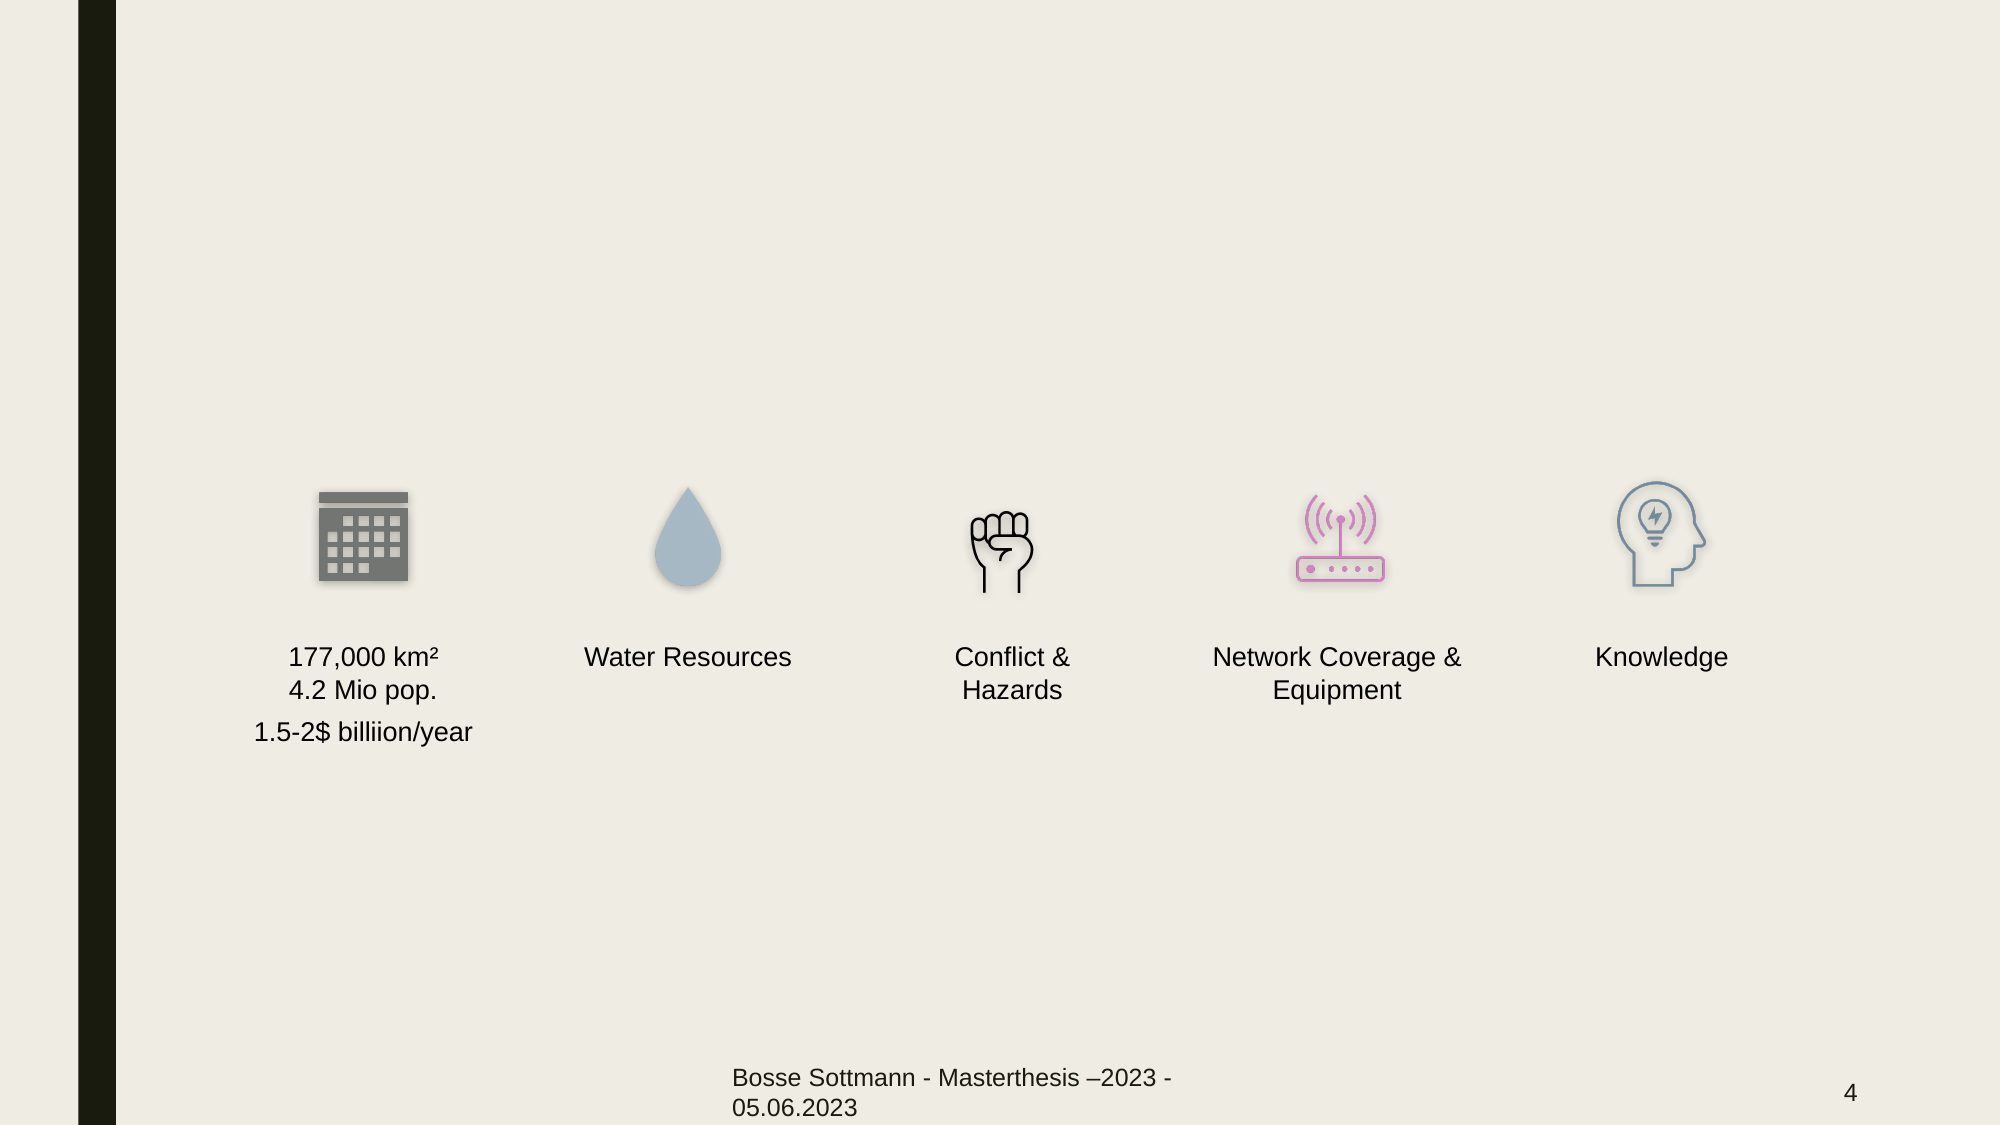

177,000 km²
4.2 Mio pop.
1.5-2$ billiion/year
Water Resources
Conflict &
Hazards
Network Coverage &
Equipment
Knowledge
Bosse Sottmann - Masterthesis –2023 - 05.06.2023
4